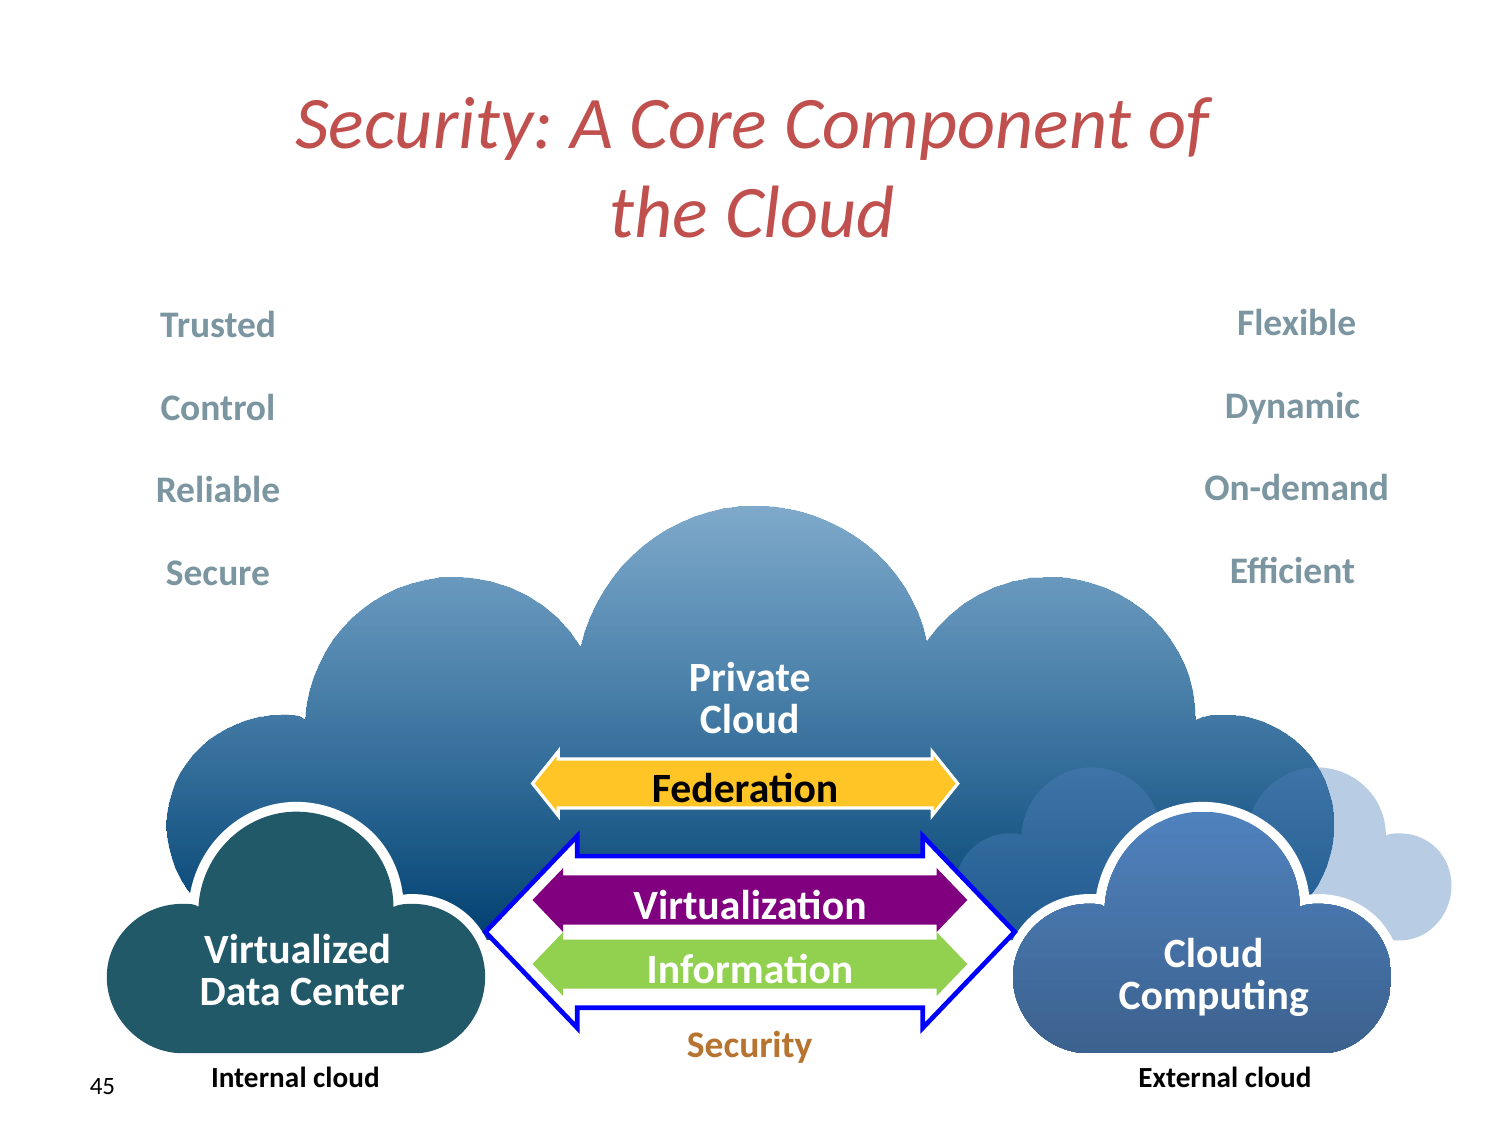

# Security: A Core Component of the Cloud
Flexible
Dynamic
On-demand
Efficient
Trusted
Control
Reliable
Secure

Private
Cloud

Federation

Cloud
Computing

Security

Virtualization
Virtualized
Data Center

Information

Internal cloud
External cloud
45